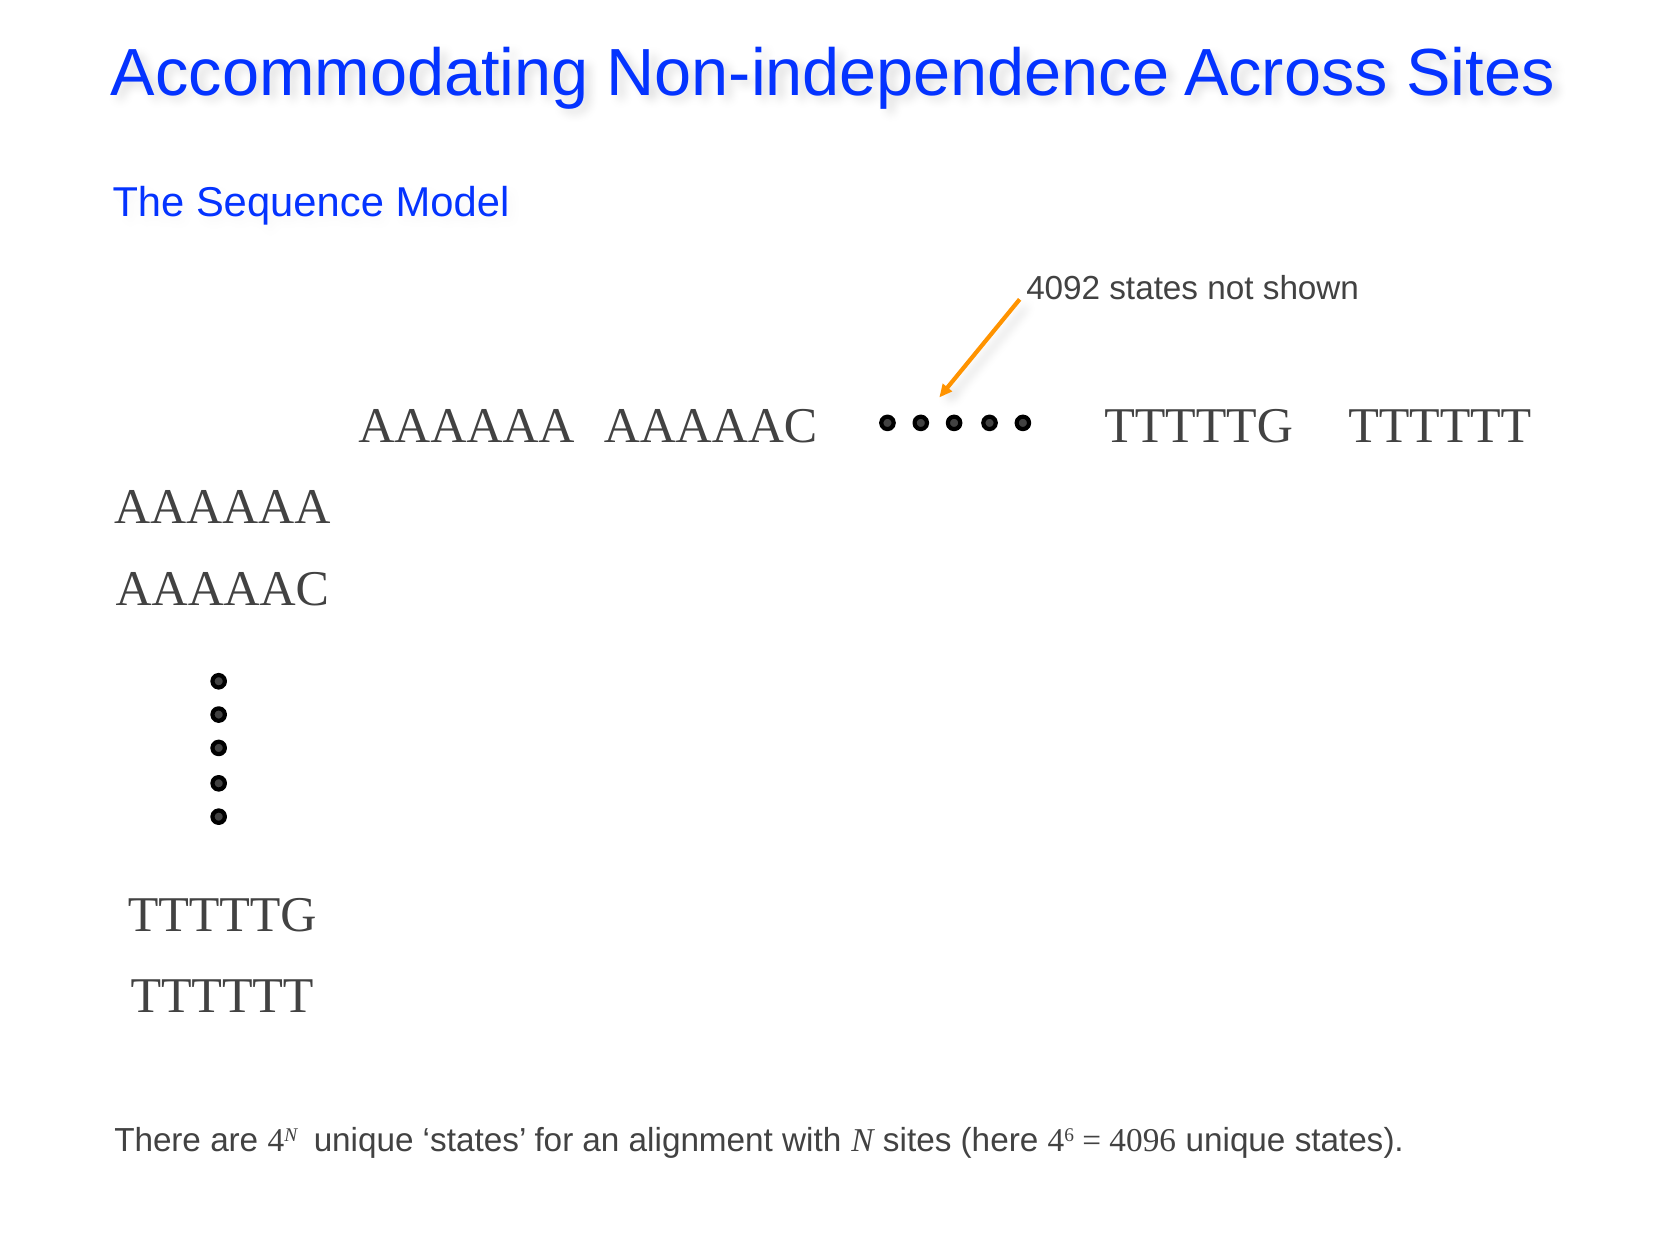

Accommodating Non-independence Across Sites
The Sequence Model
4092 states not shown

|  | AAAAAA | AAAAAC |  | TTTTTG | TTTTTT |
| --- | --- | --- | --- | --- | --- |
| AAAAAA |  |  |  |  |  |
| AAAAAC |  |  |  |  |  |
|  |  |  |  |  |  |
| TTTTTG |  |  |  |  |  |
| TTTTTT |  |  |  |  |  |

There are 4N  unique ‘states’ for an alignment with N sites (here 46 = 4096 unique states).